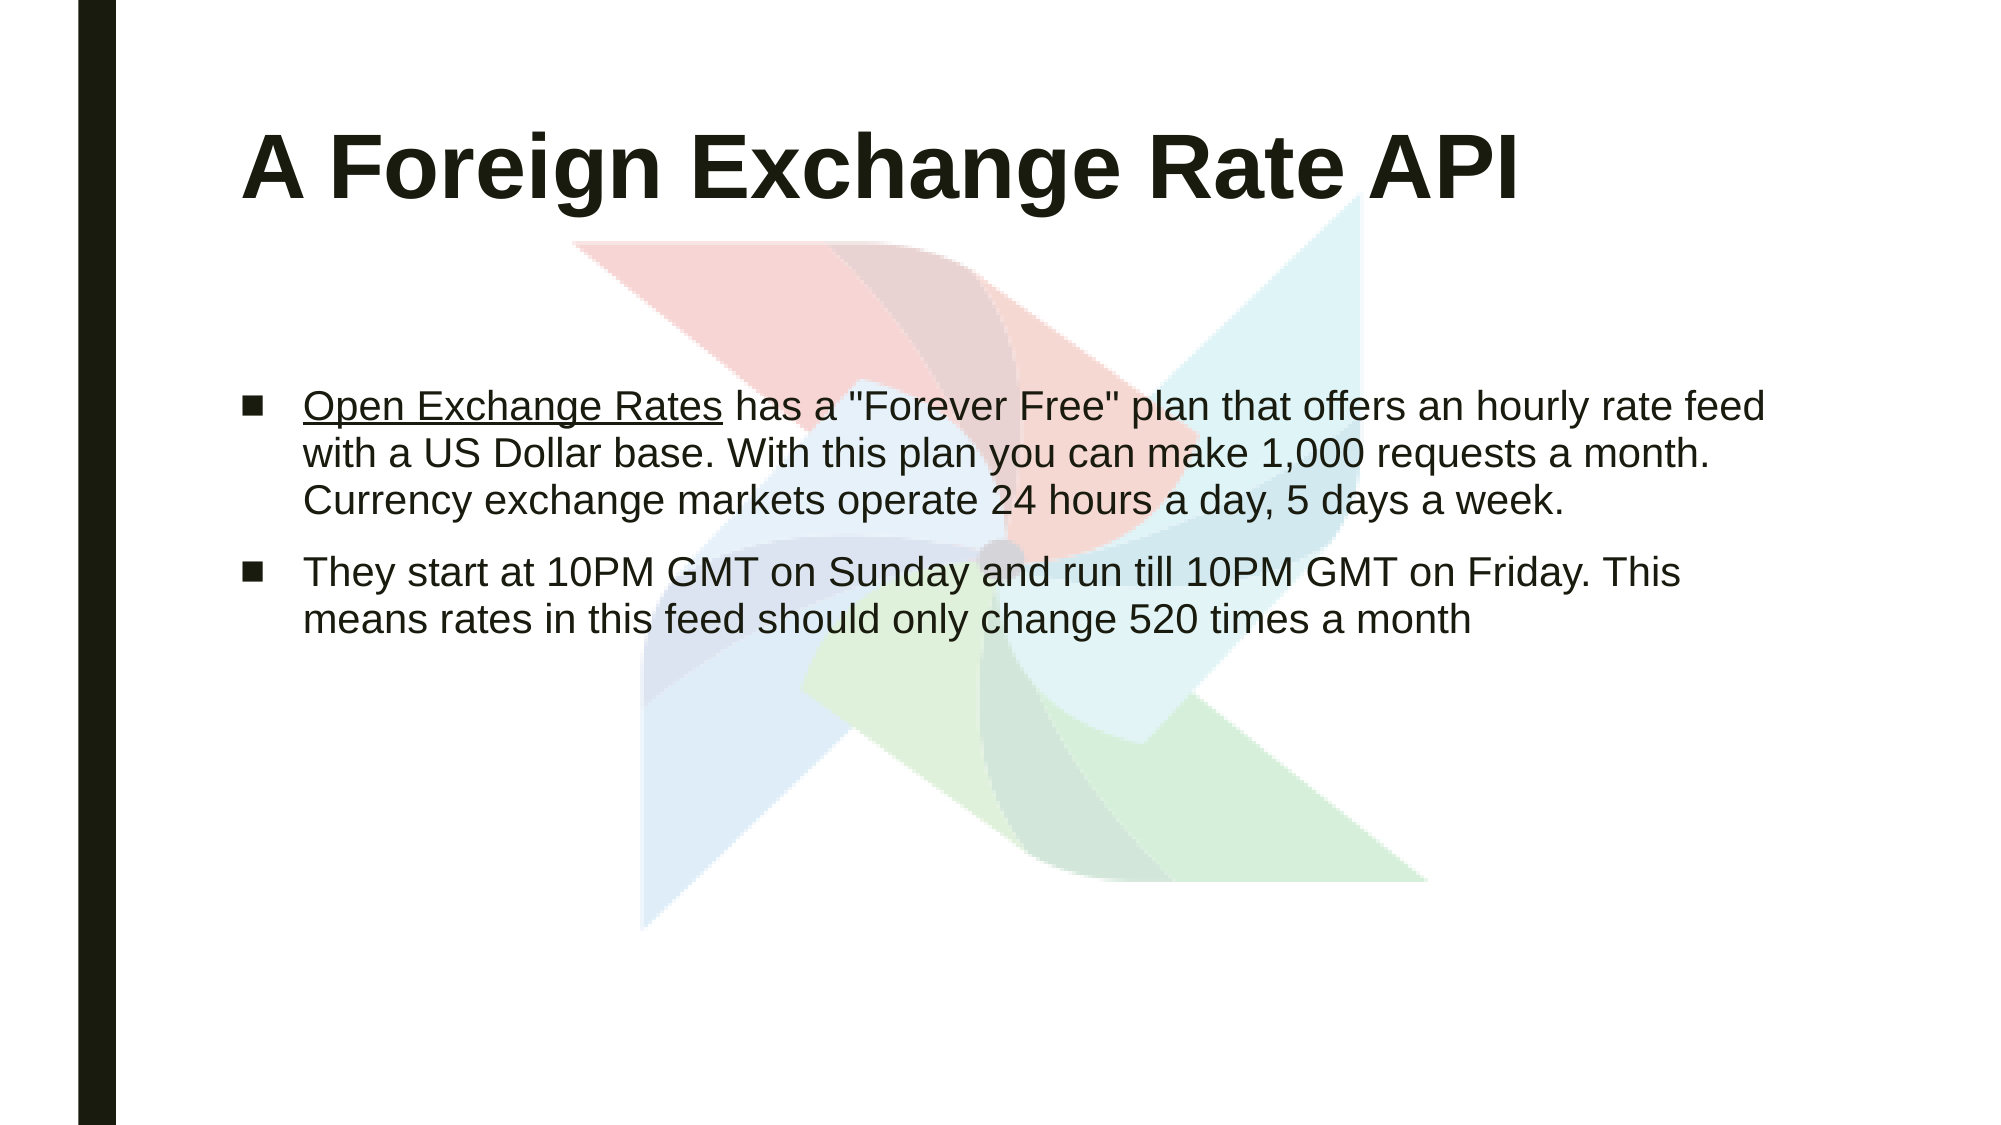

# A Foreign Exchange Rate API
Open Exchange Rates has a "Forever Free" plan that offers an hourly rate feed with a US Dollar base. With this plan you can make 1,000 requests a month. Currency exchange markets operate 24 hours a day, 5 days a week.
They start at 10PM GMT on Sunday and run till 10PM GMT on Friday. This means rates in this feed should only change 520 times a month